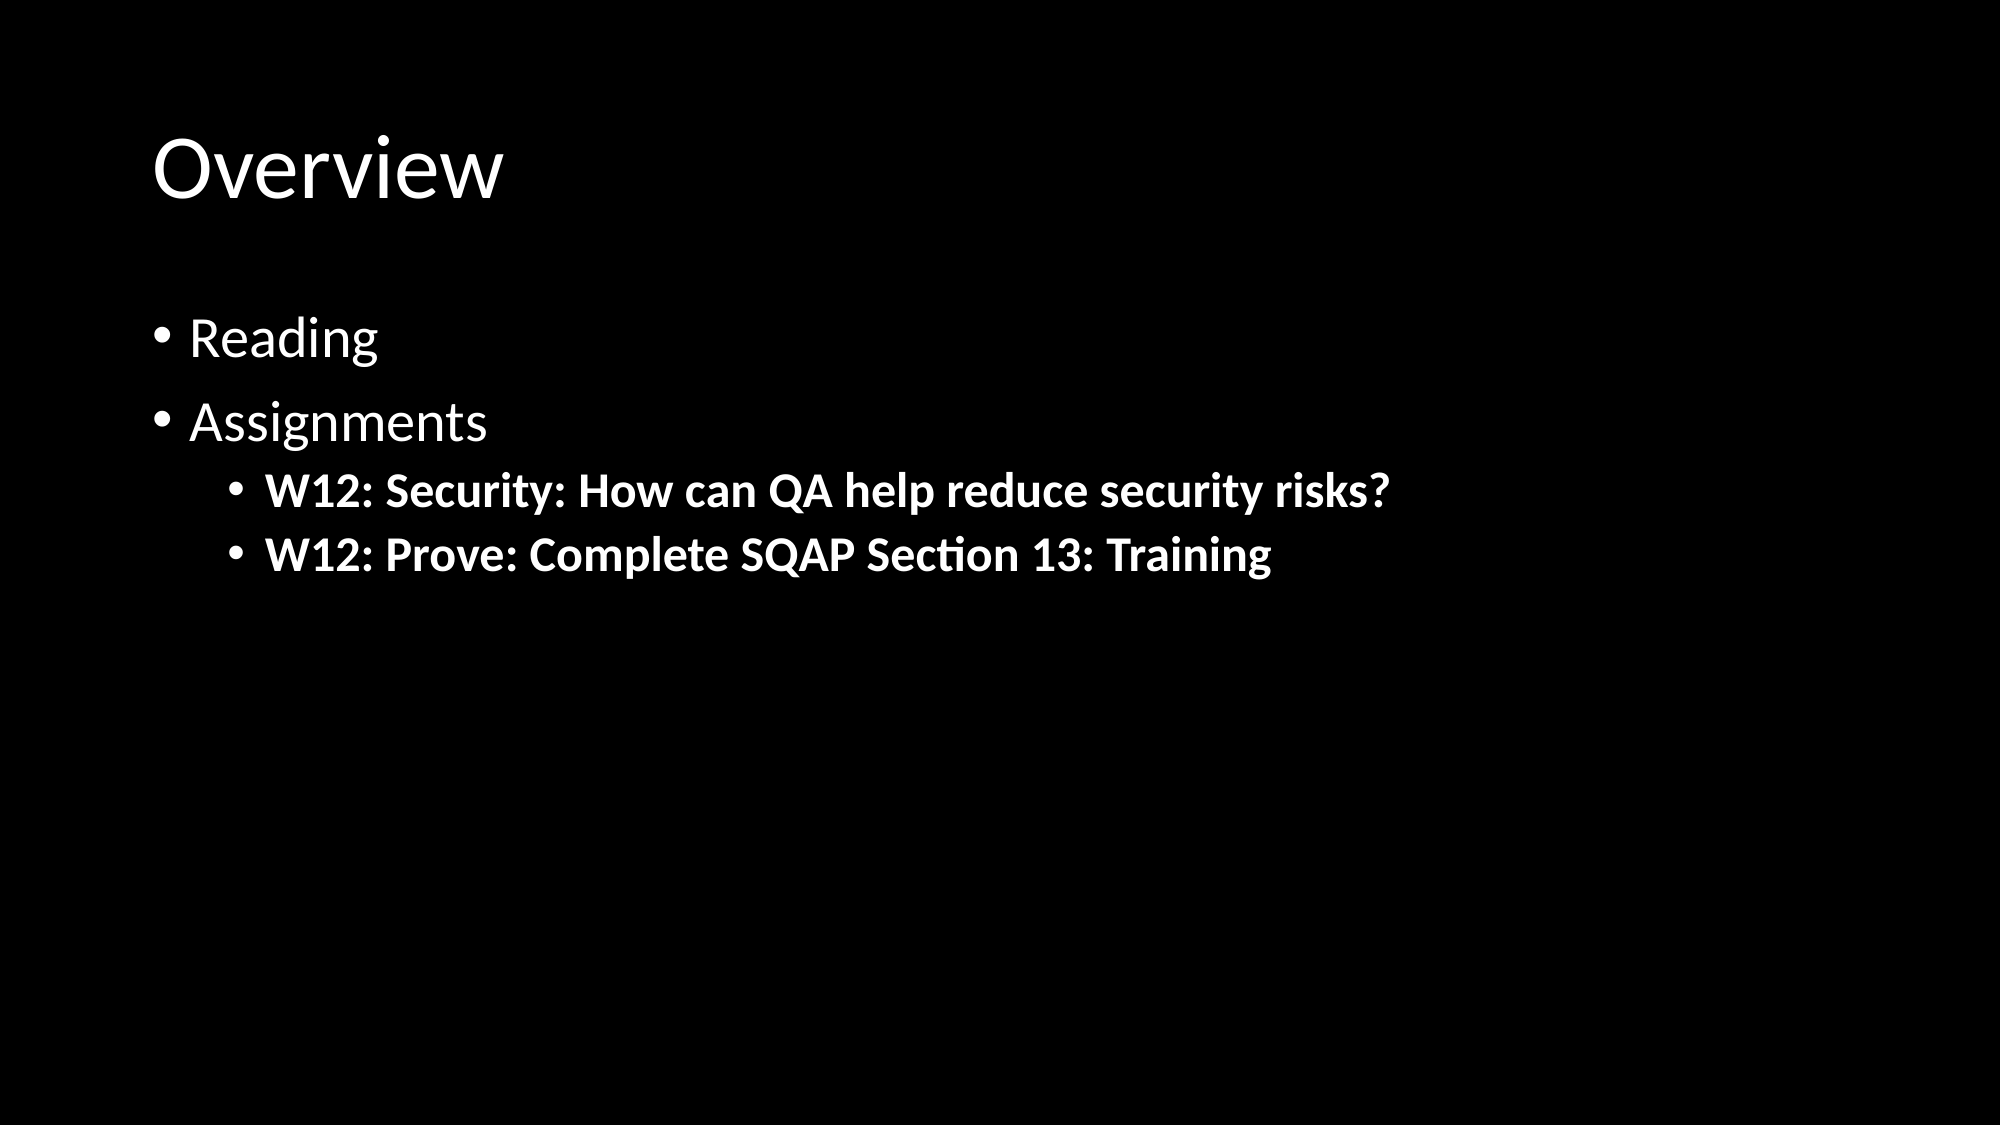

# Overview
Reading
Assignments
W12: Security: How can QA help reduce security risks?
W12: Prove: Complete SQAP Section 13: Training